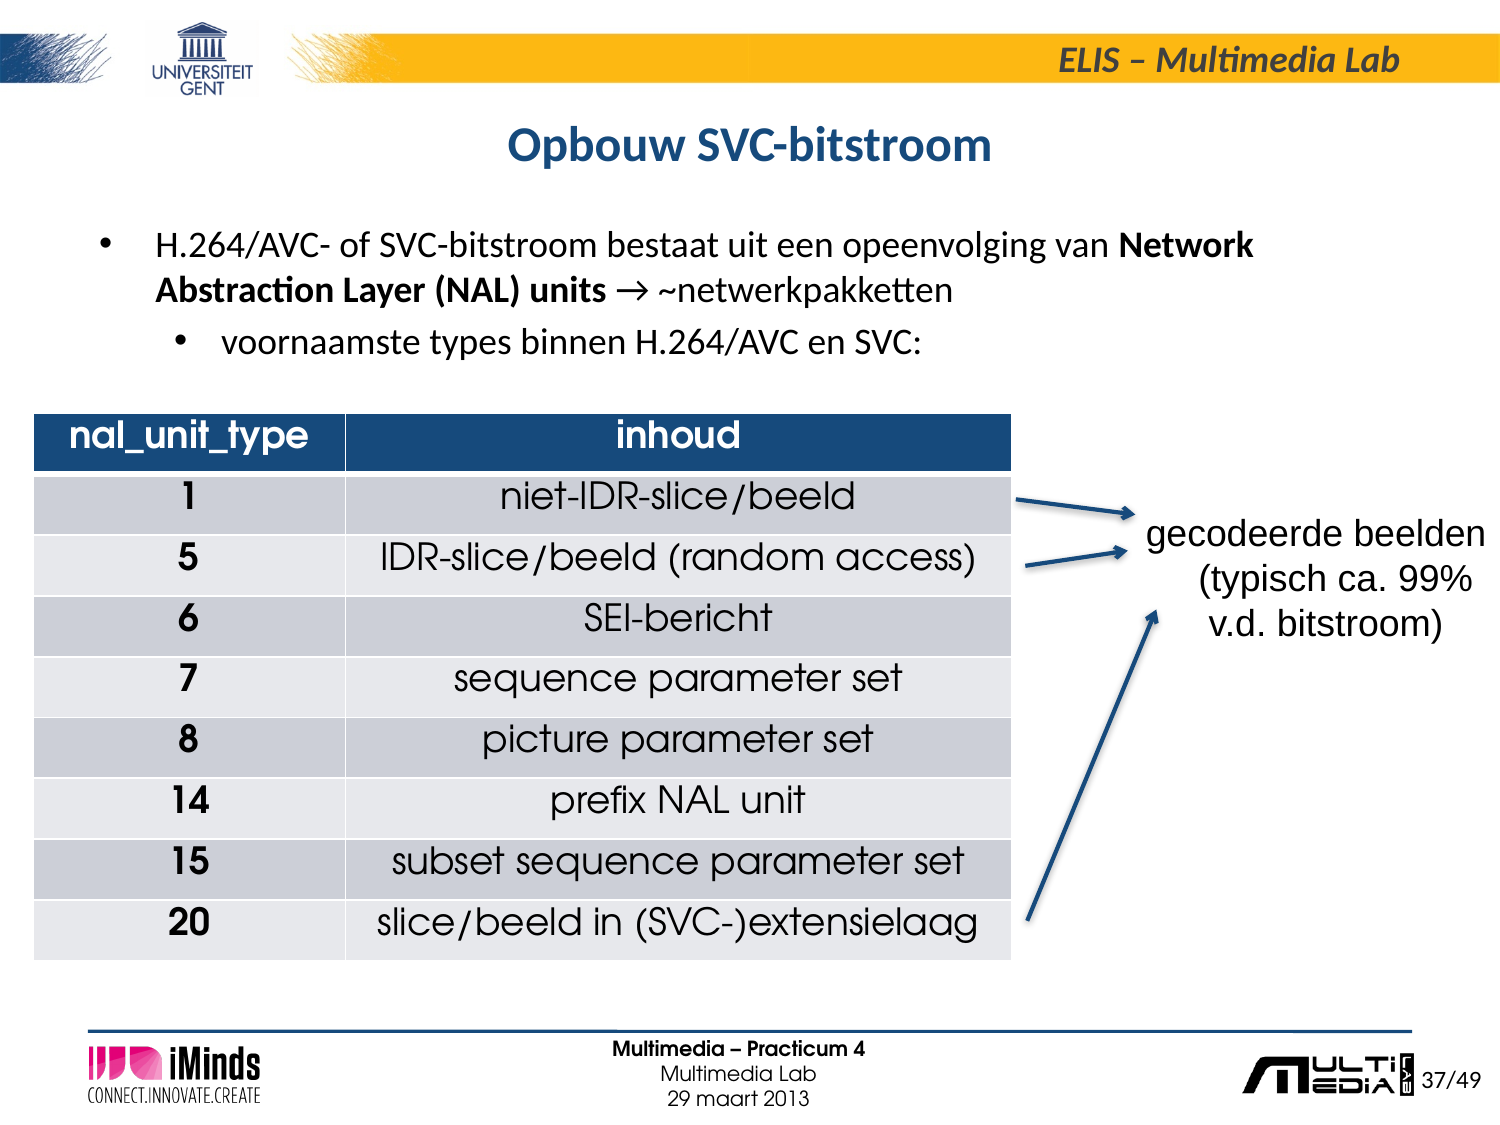

# Opbouw SVC-bitstroom
H.264/AVC- of SVC-bitstroom bestaat uit een opeenvolging van Network Abstraction Layer (NAL) units → ~netwerkpakketten
voornaamste types binnen H.264/AVC en SVC:
| nal\_unit\_type | inhoud |
| --- | --- |
| 1 | niet-IDR-slice/beeld |
| 5 | IDR-slice/beeld (random access) |
| 6 | SEI-bericht |
| 7 | sequence parameter set |
| 8 | picture parameter set |
| 14 | prefix NAL unit |
| 15 | subset sequence parameter set |
| 20 | slice/beeld in (SVC-)extensielaag |
gecodeerde beelden
     (typisch ca. 99%
      v.d. bitstroom)